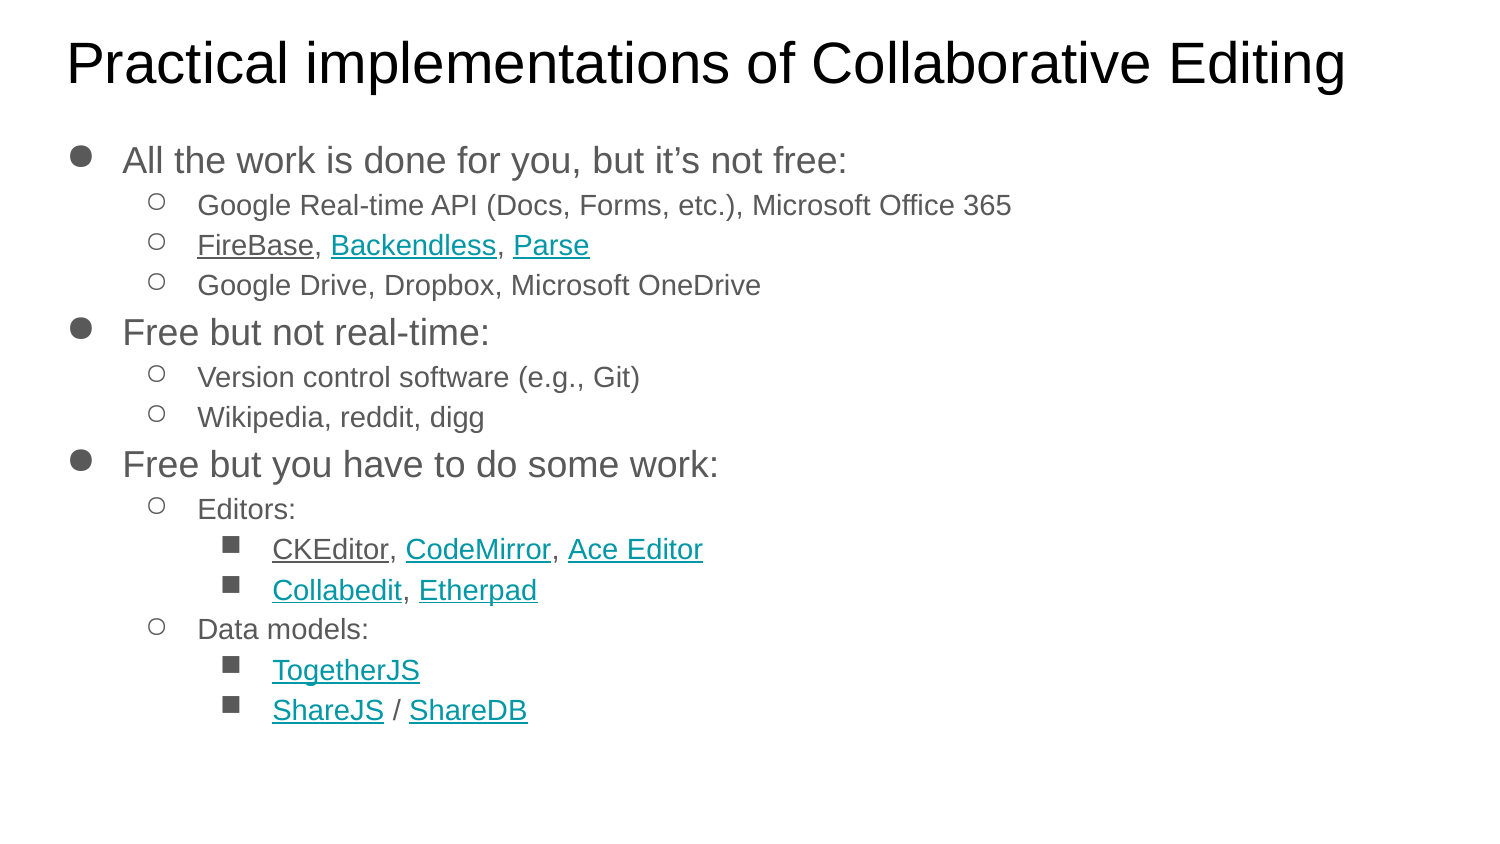

# Practical implementations of Collaborative Editing
All the work is done for you, but it’s not free:
Google Real-time API (Docs, Forms, etc.), Microsoft Office 365
FireBase, Backendless, Parse
Google Drive, Dropbox, Microsoft OneDrive
Free but not real-time:
Version control software (e.g., Git)
Wikipedia, reddit, digg
Free but you have to do some work:
Editors:
CKEditor, CodeMirror, Ace Editor
Collabedit, Etherpad
Data models:
TogetherJS
ShareJS / ShareDB